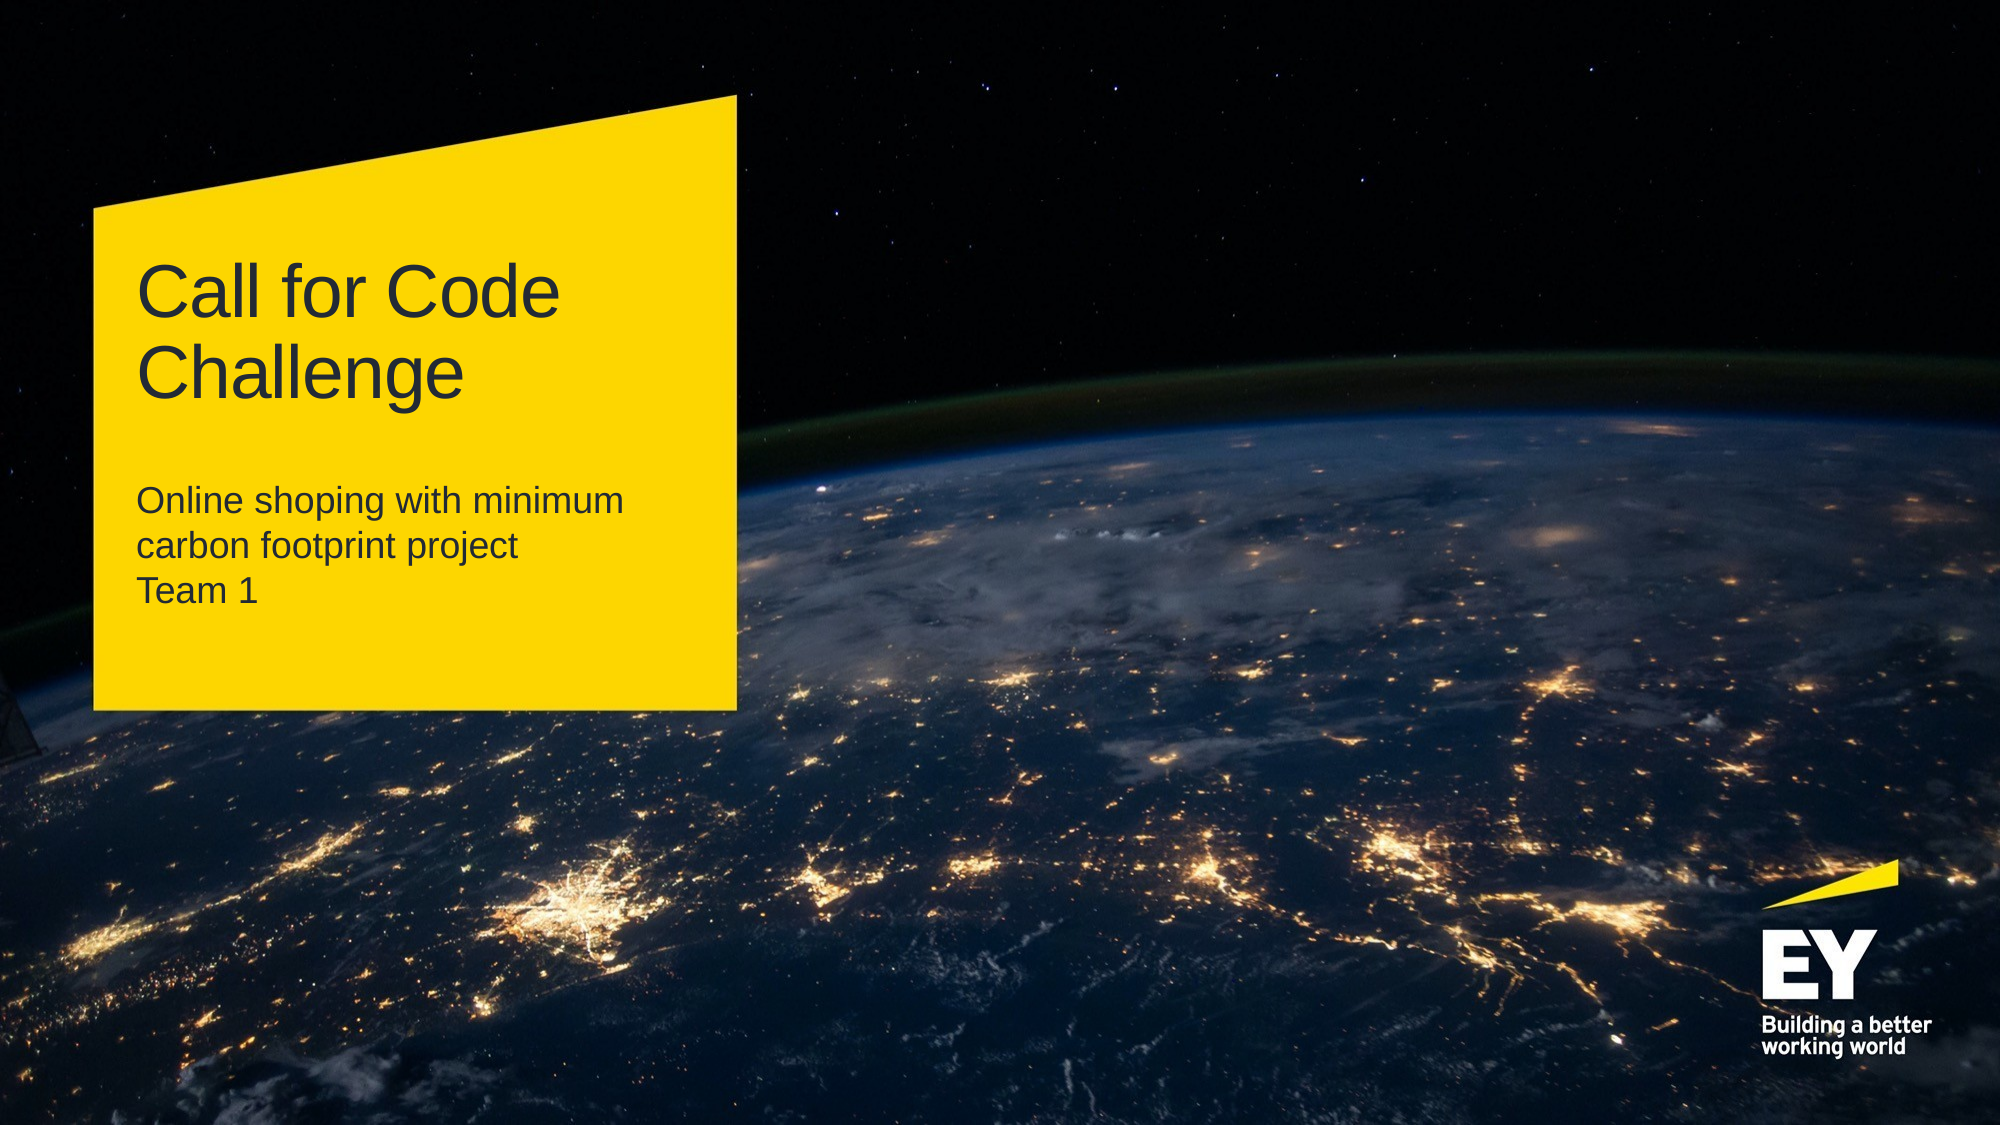

# Call for Code Challenge
Online shoping with minimum carbon footprint project
Team 1